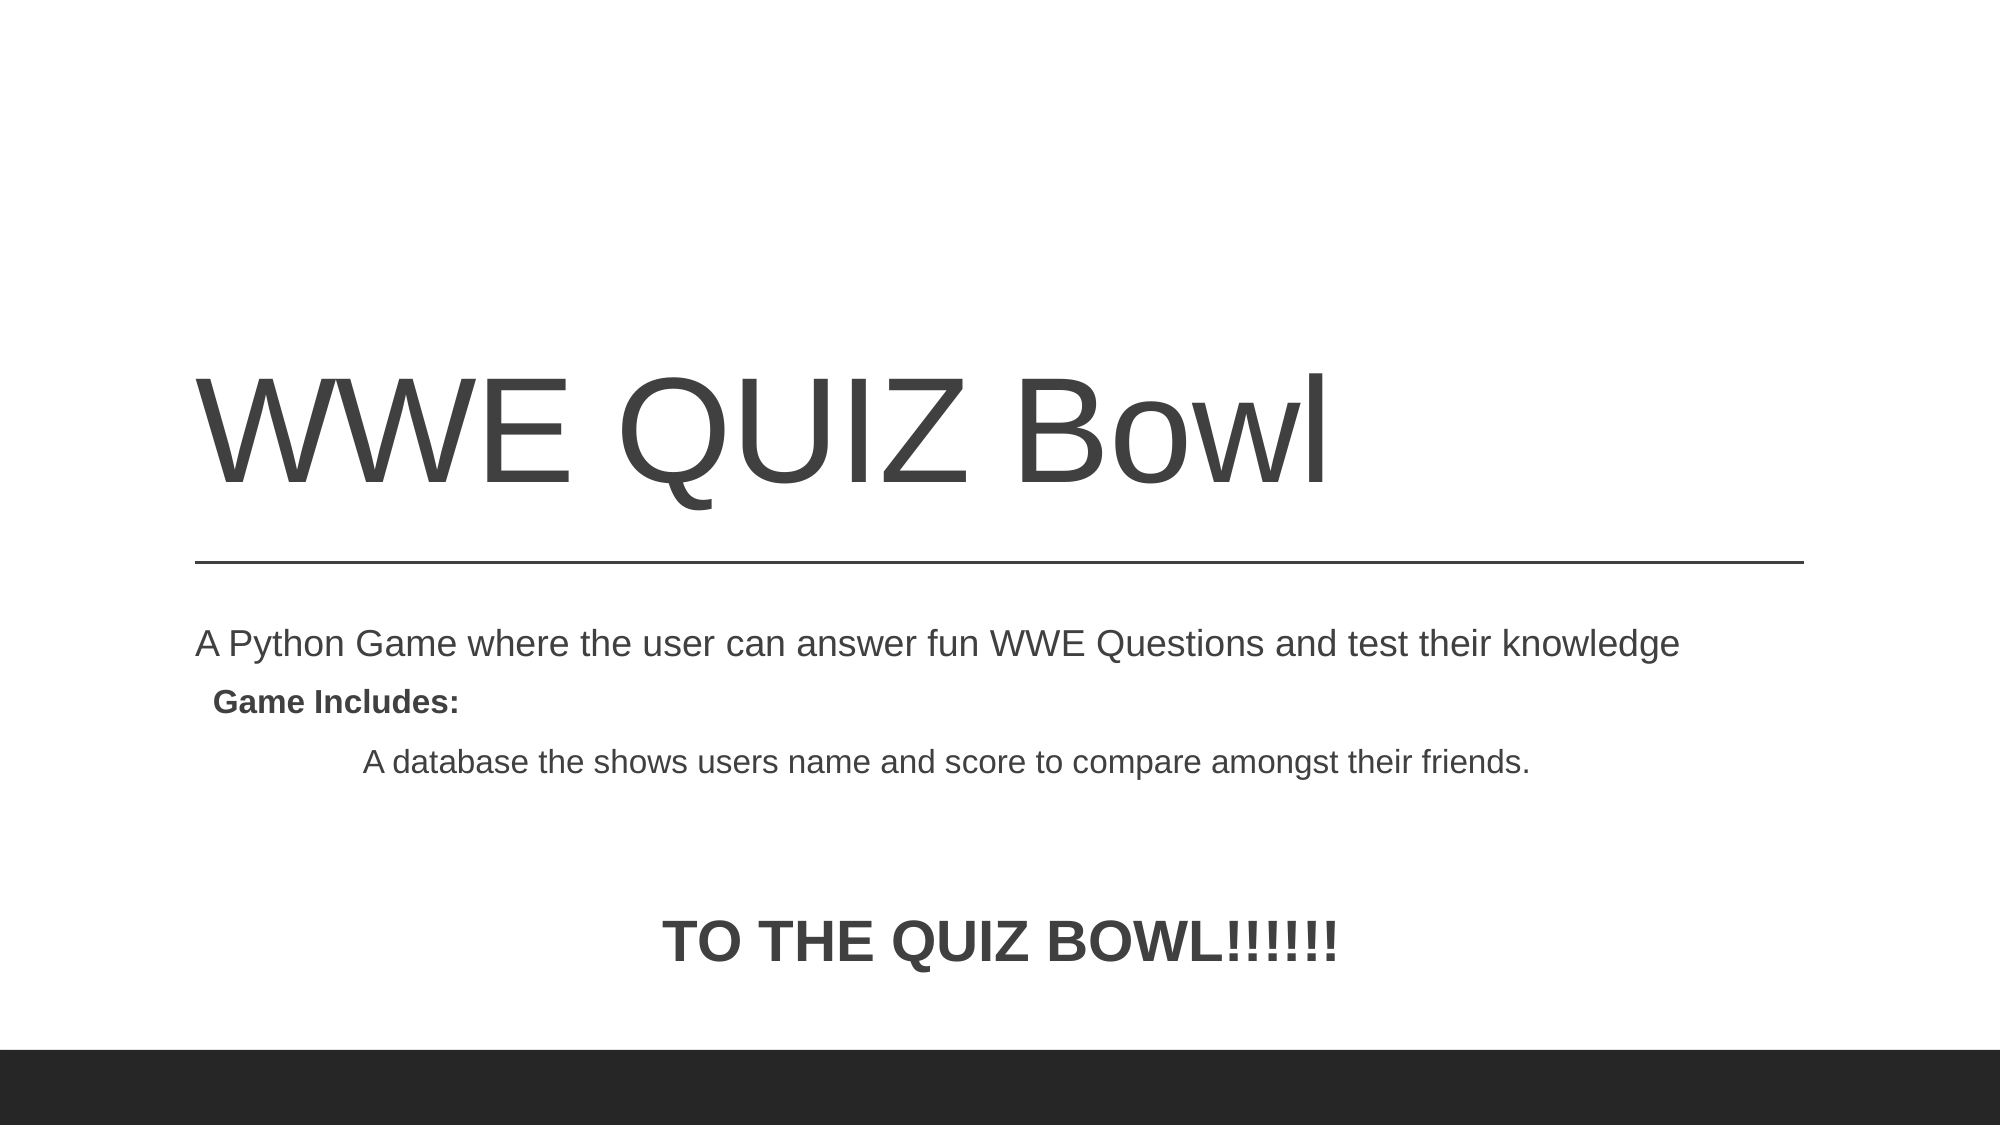

# WWE QUIZ Bowl
A Python Game where the user can answer fun WWE Questions and test their knowledge
Game Includes:
	A database the shows users name and score to compare amongst their friends.

			TO THE QUIZ BOWL!!!!!!